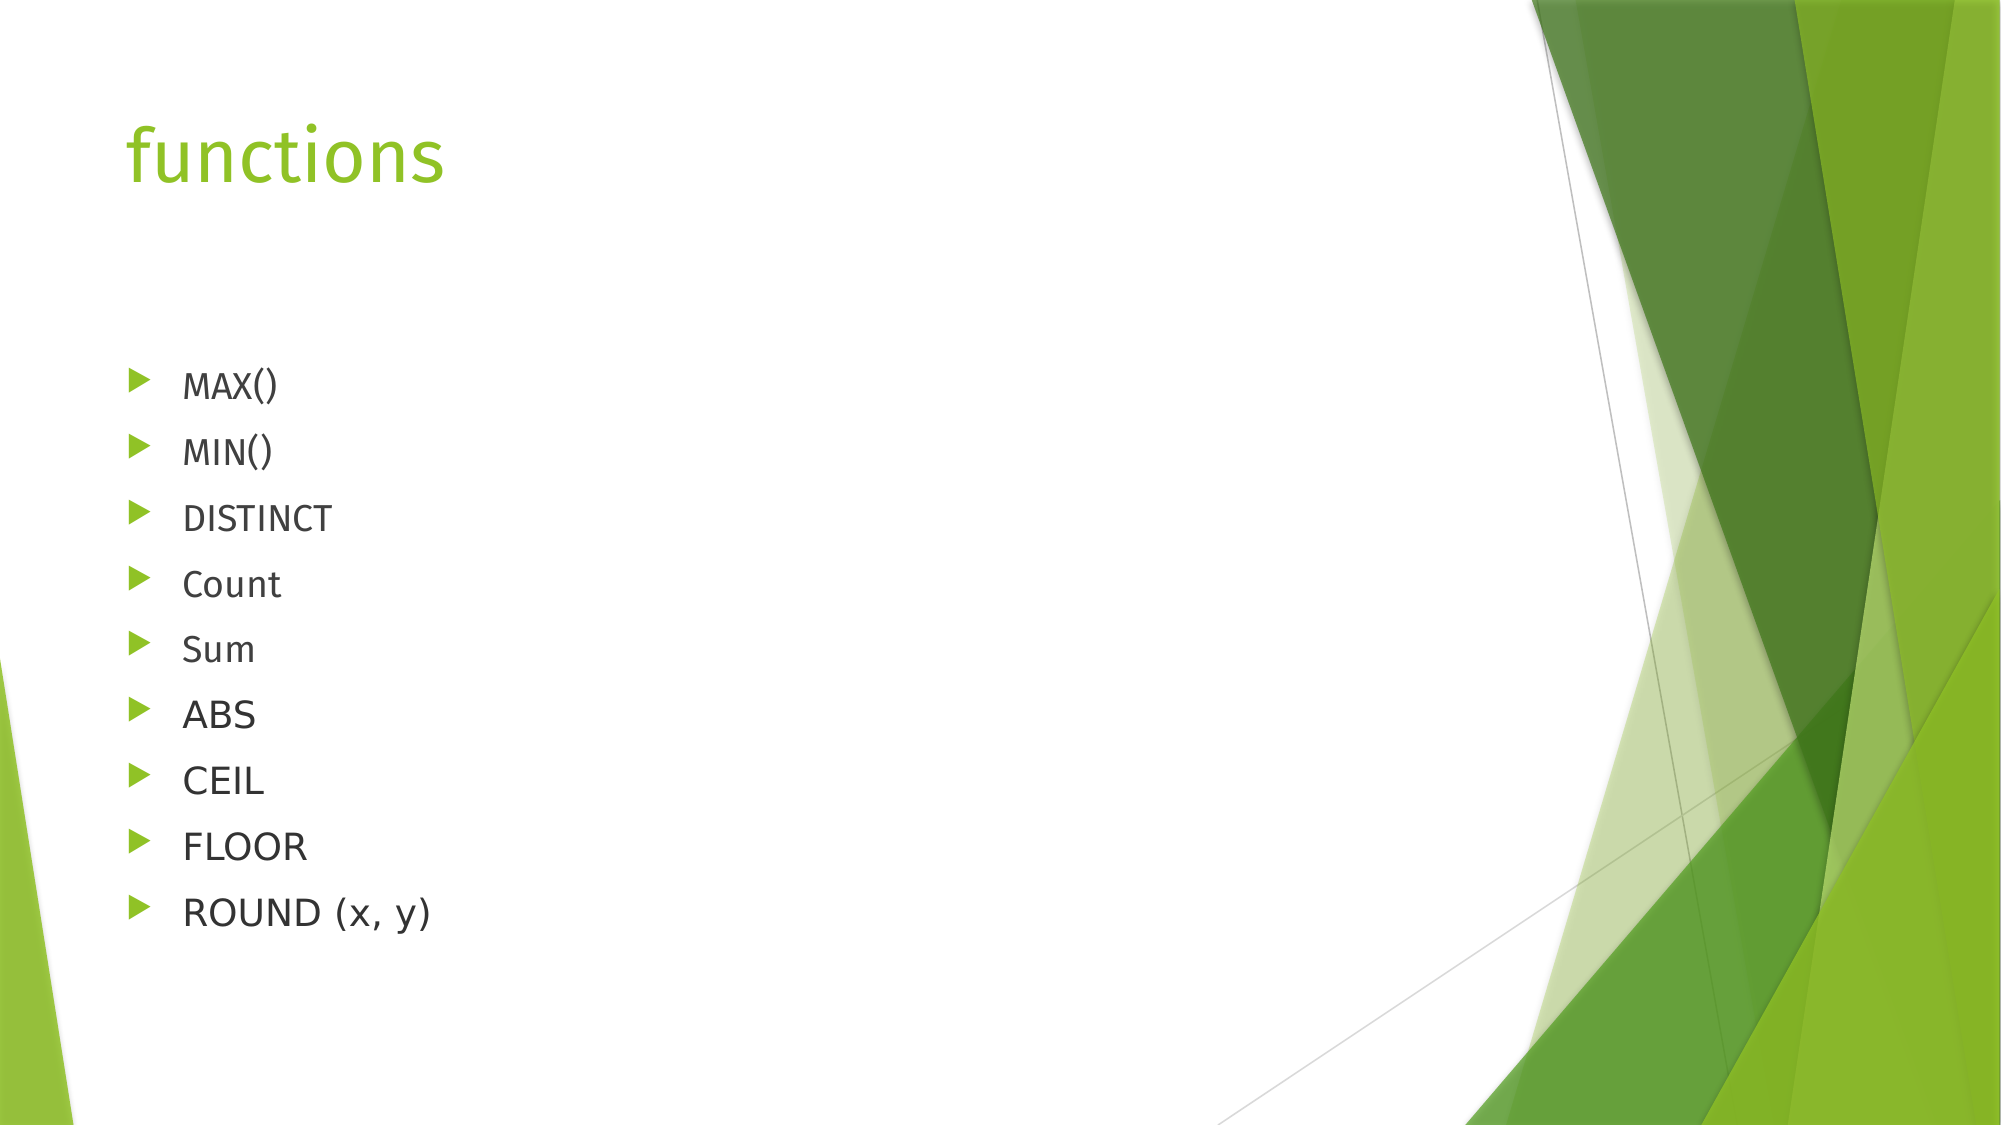

# functions
MAX()
MIN()
DISTINCT
Count
Sum
ABS
CEIL
FLOOR
ROUND (x, y)